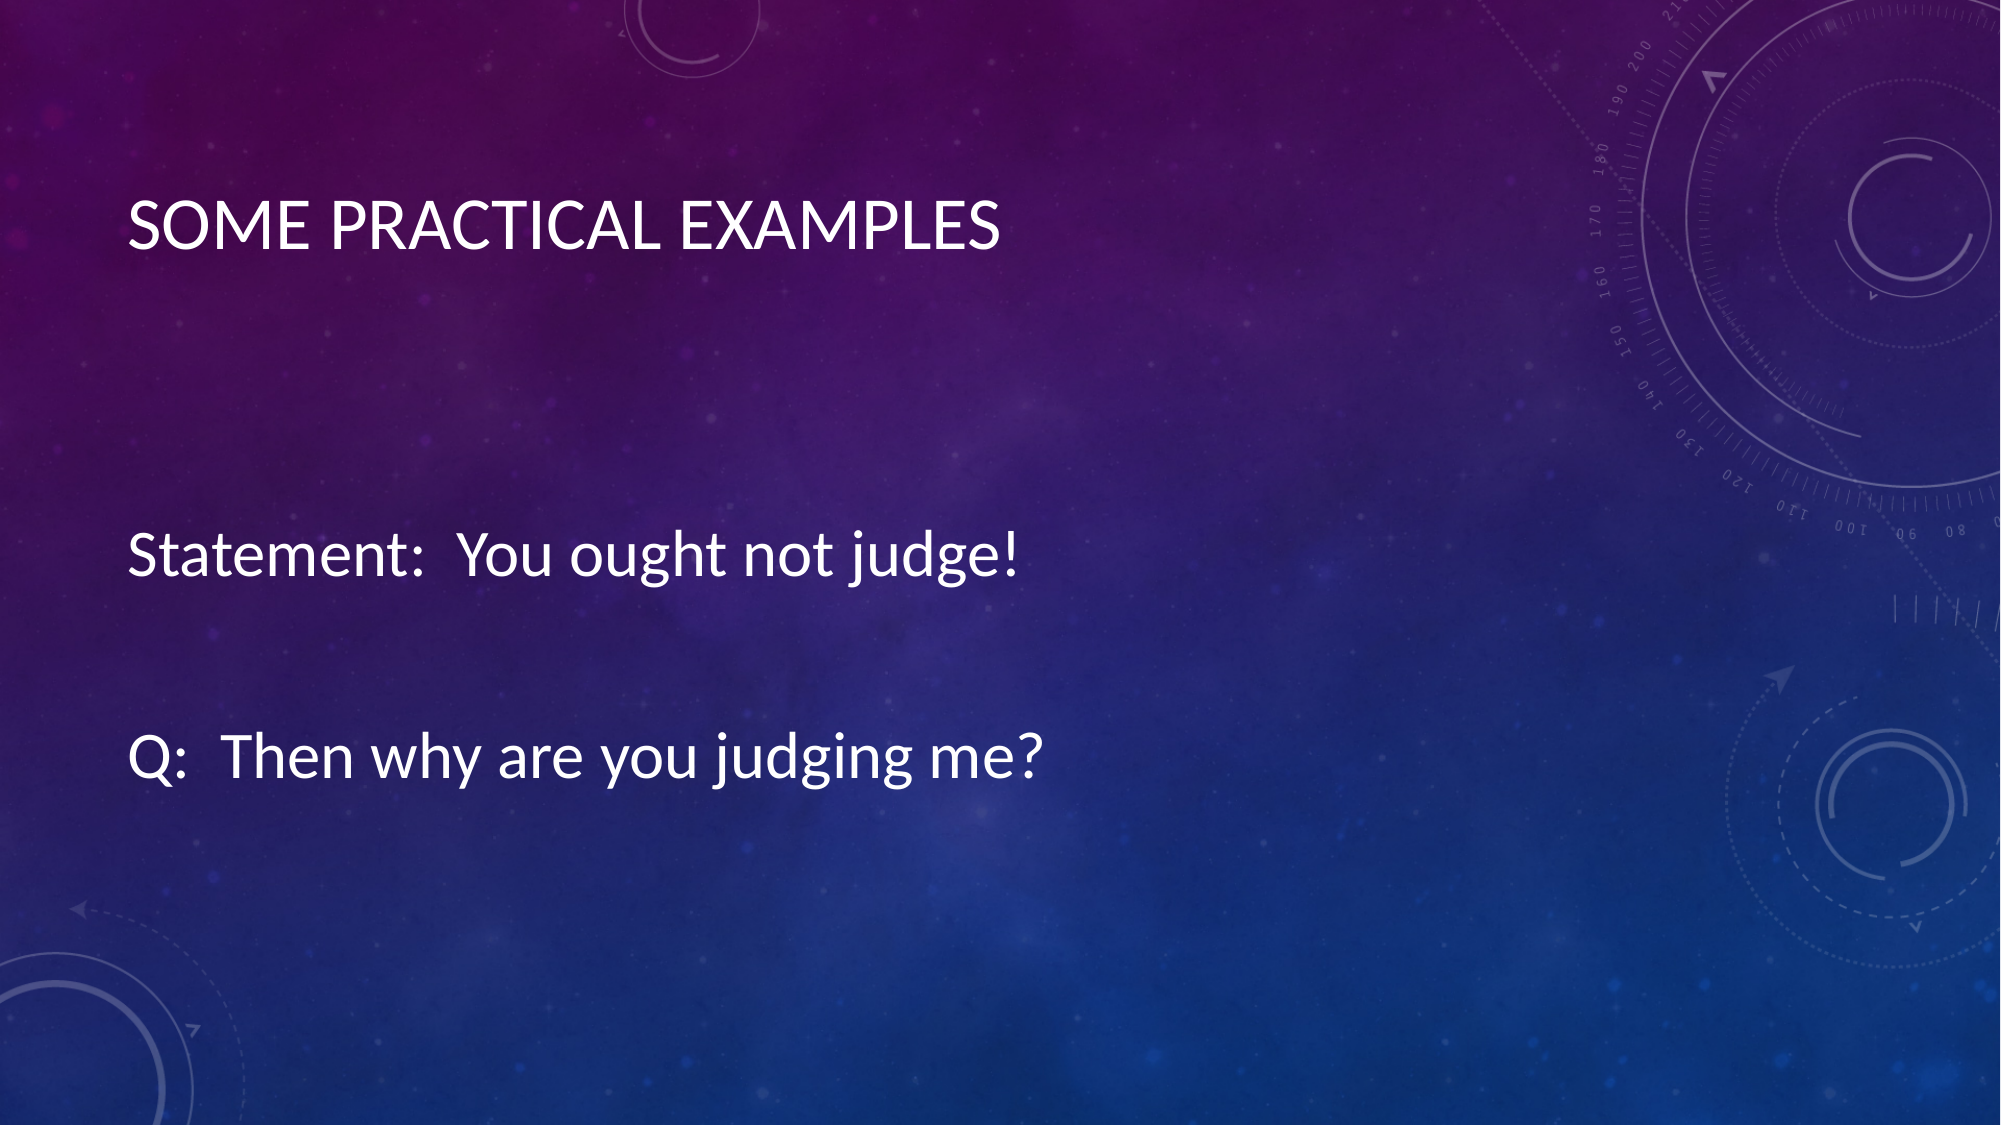

# Some Practical Examples
Statement:  You ought not judge!

Q:  Then why are you judging me?